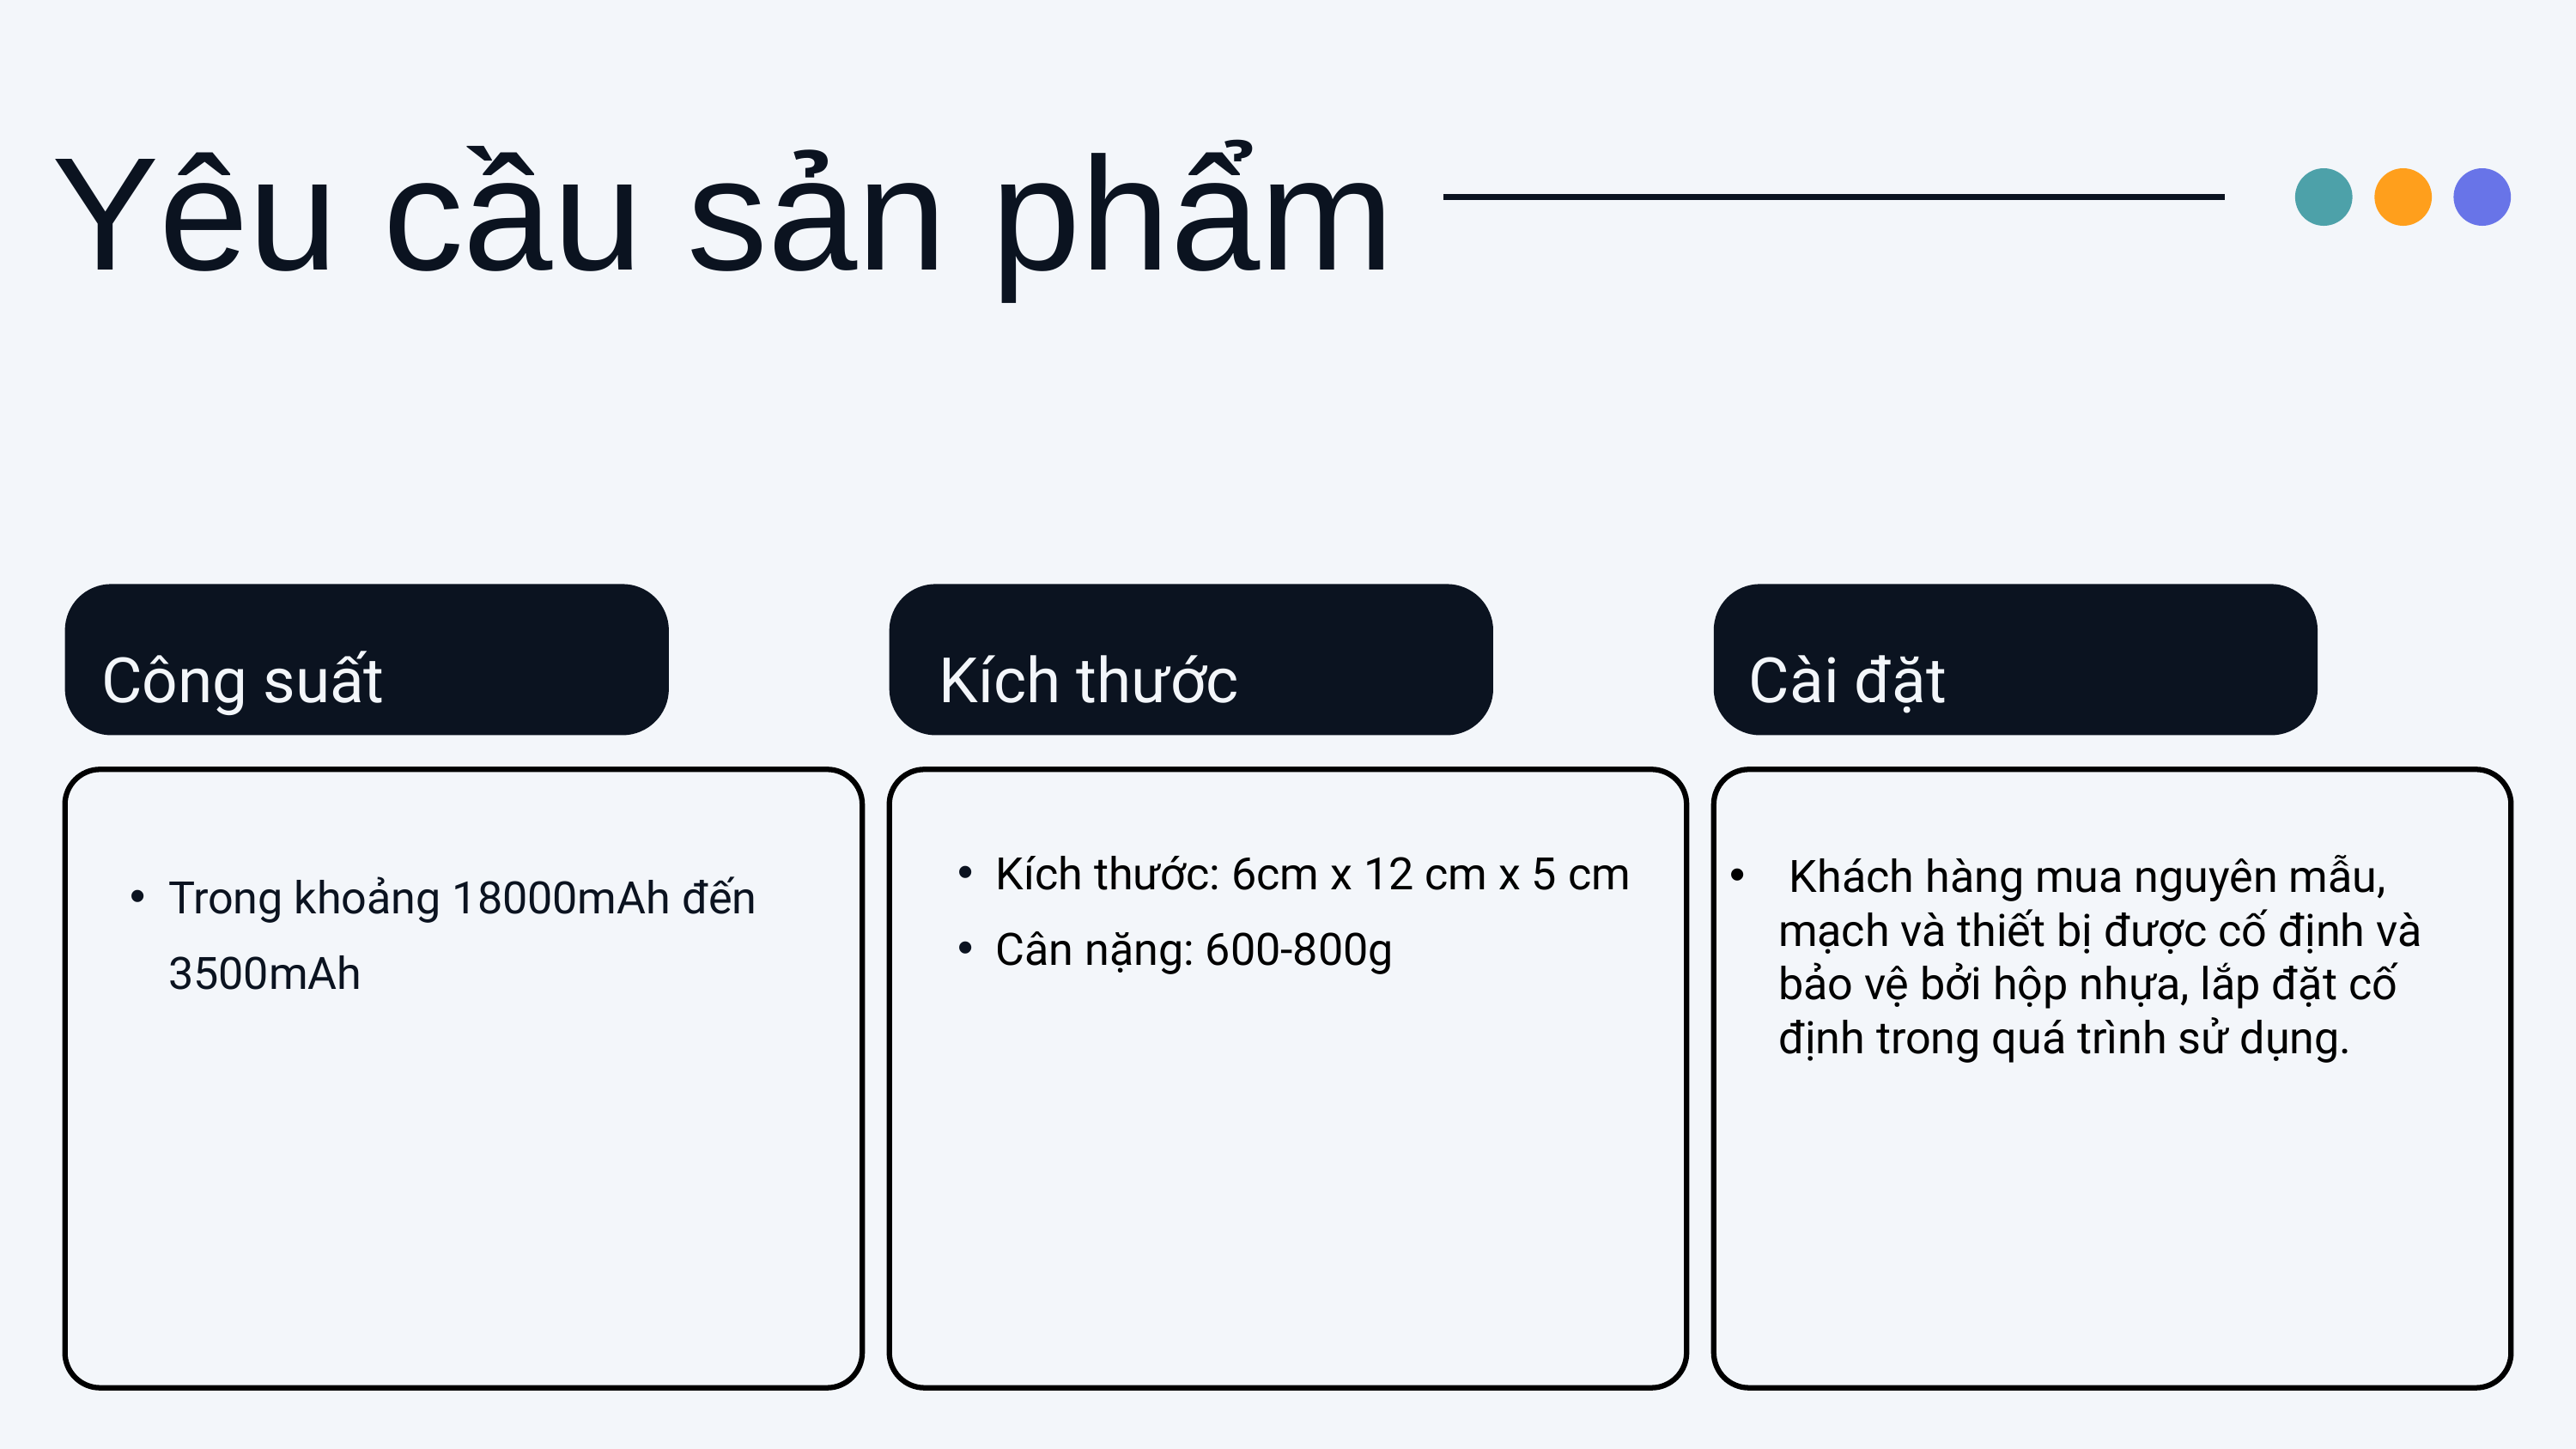

Yêu cầu sản phẩm

Công suất
Kích thước
Cài đặt

Kích thước: 6cm x 12 cm x 5 cm
Cân nặng: 600-800g

Trong khoảng 18000mAh đến 3500mAh
 Khách hàng mua nguyên mẫu, mạch và thiết bị được cố định và bảo vệ bởi hộp nhựa, lắp đặt cố định trong quá trình sử dụng.